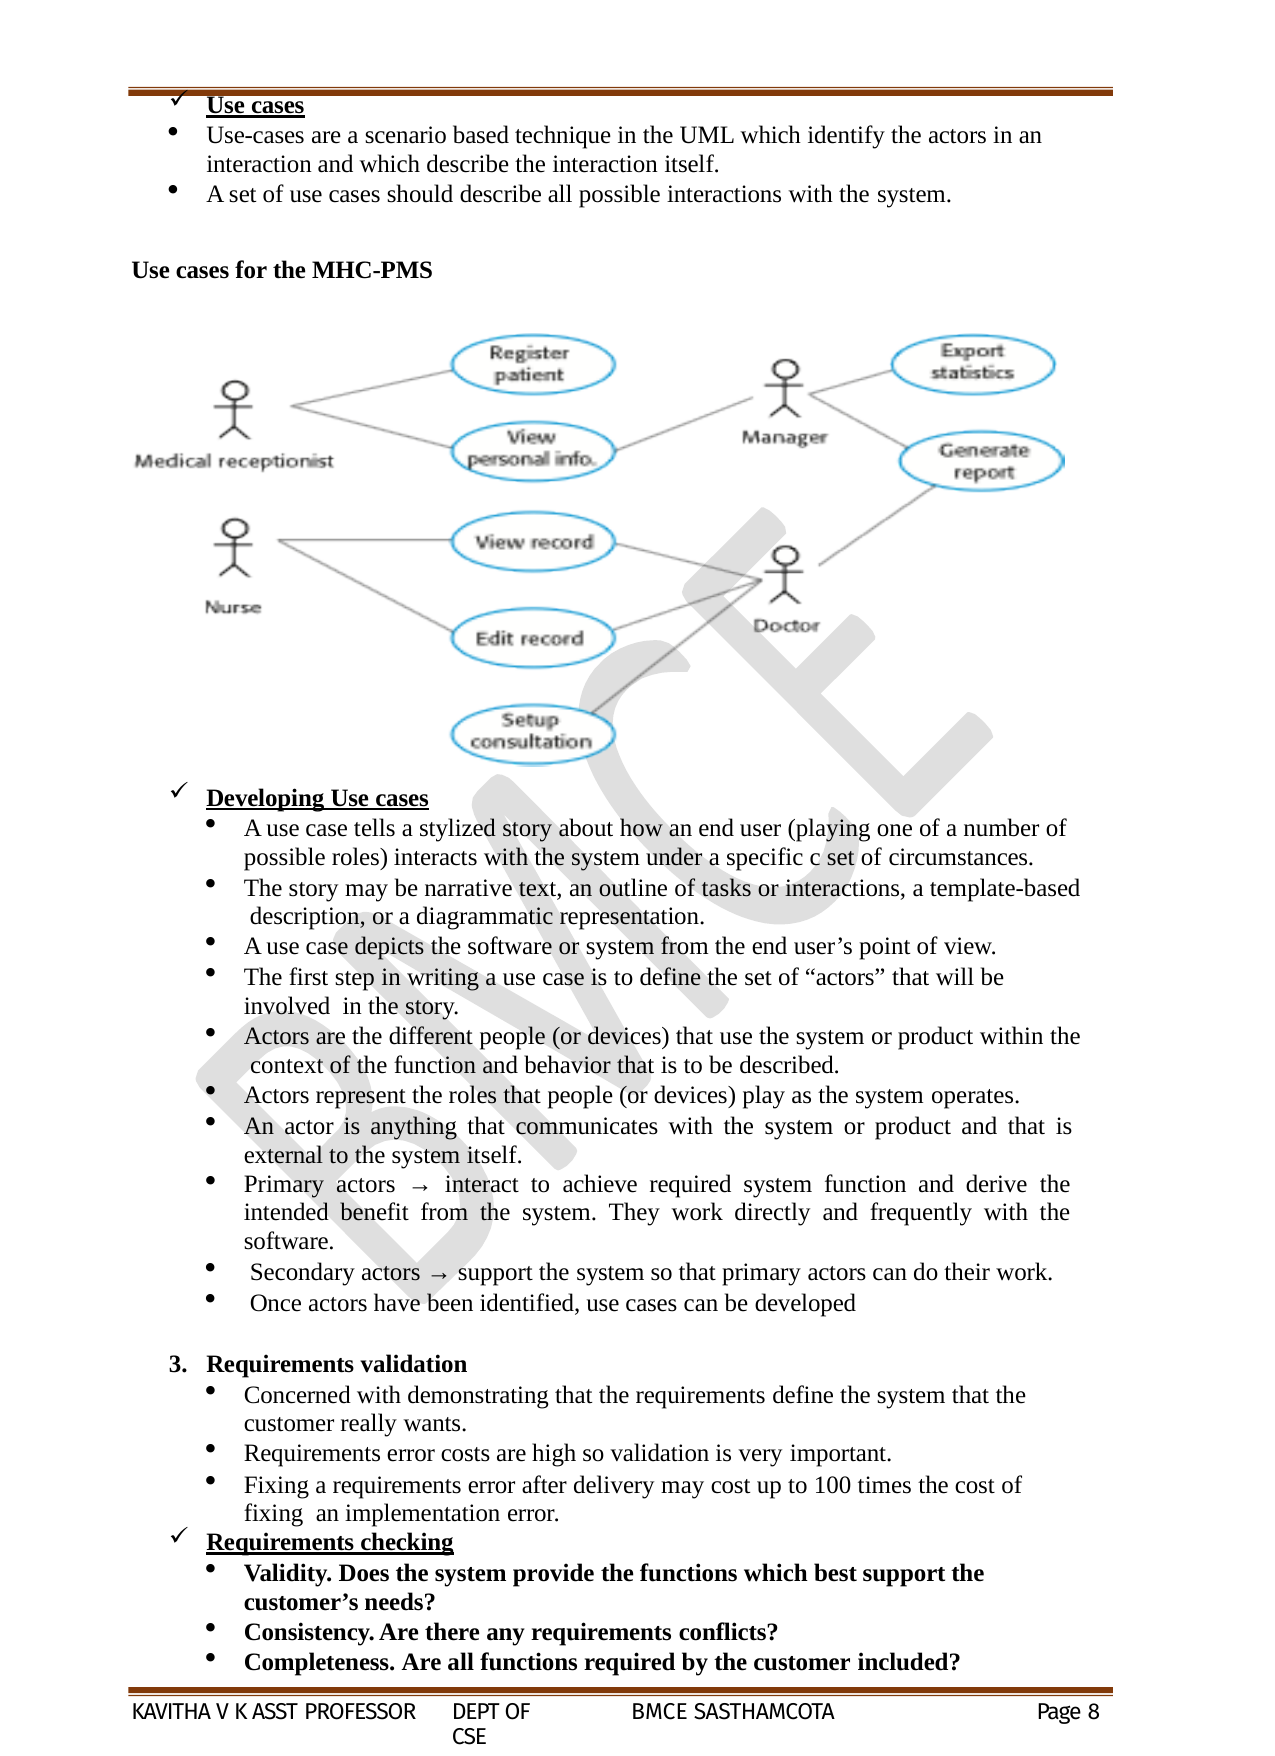

Use cases
Use-cases are a scenario based technique in the UML which identify the actors in an  interaction and which describe the interaction itself.
A set of use cases should describe all possible interactions with the system.

Use cases for the MHC-PMS

Developing Use cases
A use case tells a stylized story about how an end user (playing one of a number of  possible roles) interacts with the system under a specific c set of circumstances.
The story may be narrative text, an outline of tasks or interactions, a template-based  description, or a diagrammatic representation.
A use case depicts the software or system from the end user’s point of view.
The first step in writing a use case is to define the set of “actors” that will be involved  in the story.
Actors are the different people (or devices) that use the system or product within the  context of the function and behavior that is to be described.
Actors represent the roles that people (or devices) play as the system operates.
An actor is anything that communicates with the system or product and that is  external to the system itself.
Primary actors → interact to achieve required system function and derive the  intended benefit from the system. They work directly and frequently with the  software.
Secondary actors → support the system so that primary actors can do their work.
Once actors have been identified, use cases can be developed

Requirements validation
Concerned with demonstrating that the requirements define the system that the  customer really wants.
Requirements error costs are high so validation is very important.
Fixing a requirements error after delivery may cost up to 100 times the cost of fixing  an implementation error.
Requirements checking
Validity. Does the system provide the functions which best support the  customer’s needs?
Consistency. Are there any requirements conflicts?
Completeness. Are all functions required by the customer included?

KAVITHA V K ASST PROFESSOR
DEPT OF CSE
BMCE SASTHAMCOTA
Page 8